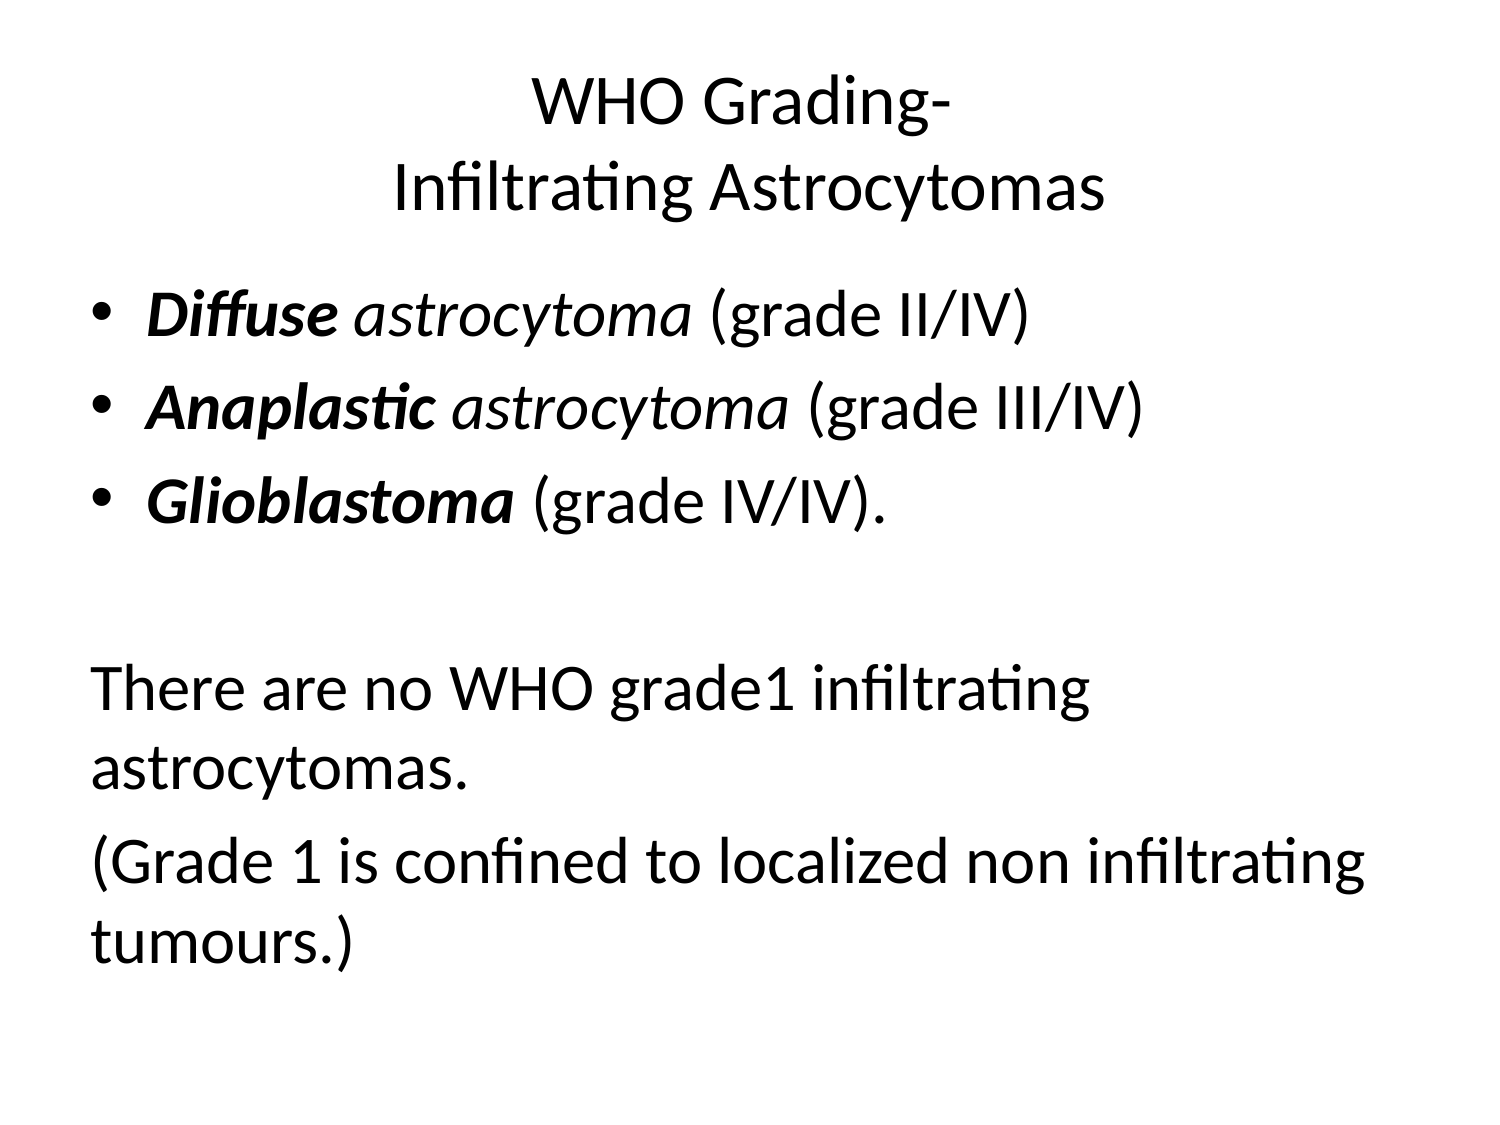

# WHO Grading- Infiltrating Astrocytomas
Diffuse astrocytoma (grade II/IV)
Anaplastic astrocytoma (grade III/IV)
Glioblastoma (grade IV/IV).

There are no WHO grade1 infiltrating astrocytomas.
(Grade 1 is confined to localized non infiltrating tumours.)